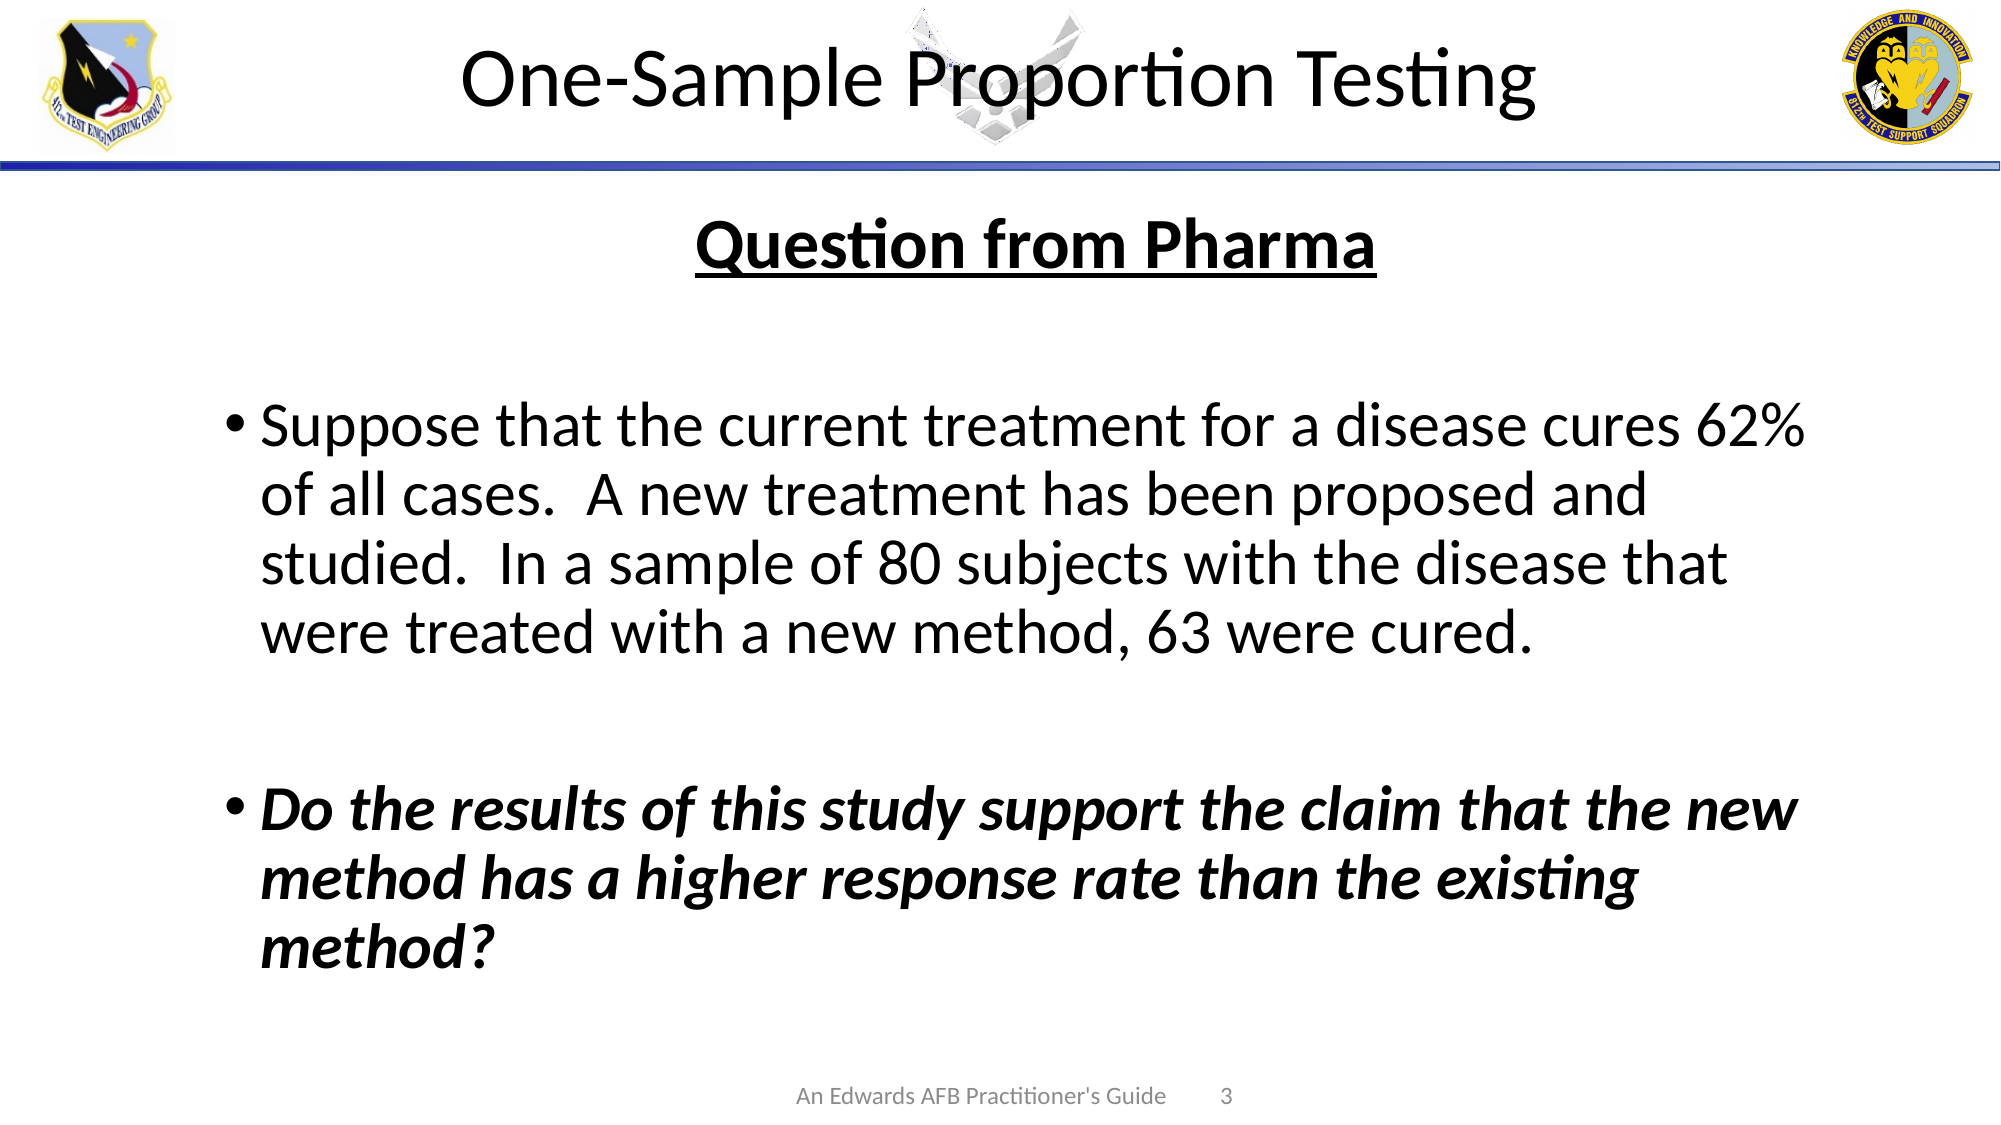

One-Sample Proportion Testing
Question from Pharma

Suppose that the current treatment for a disease cures 62% of all cases.  A new treatment has been proposed and studied.  In a sample of 80 subjects with the disease that were treated with a new method, 63 were cured.

Do the results of this study support the claim that the new method has a higher response rate than the existing method?
An Edwards AFB Practitioner's Guide
3